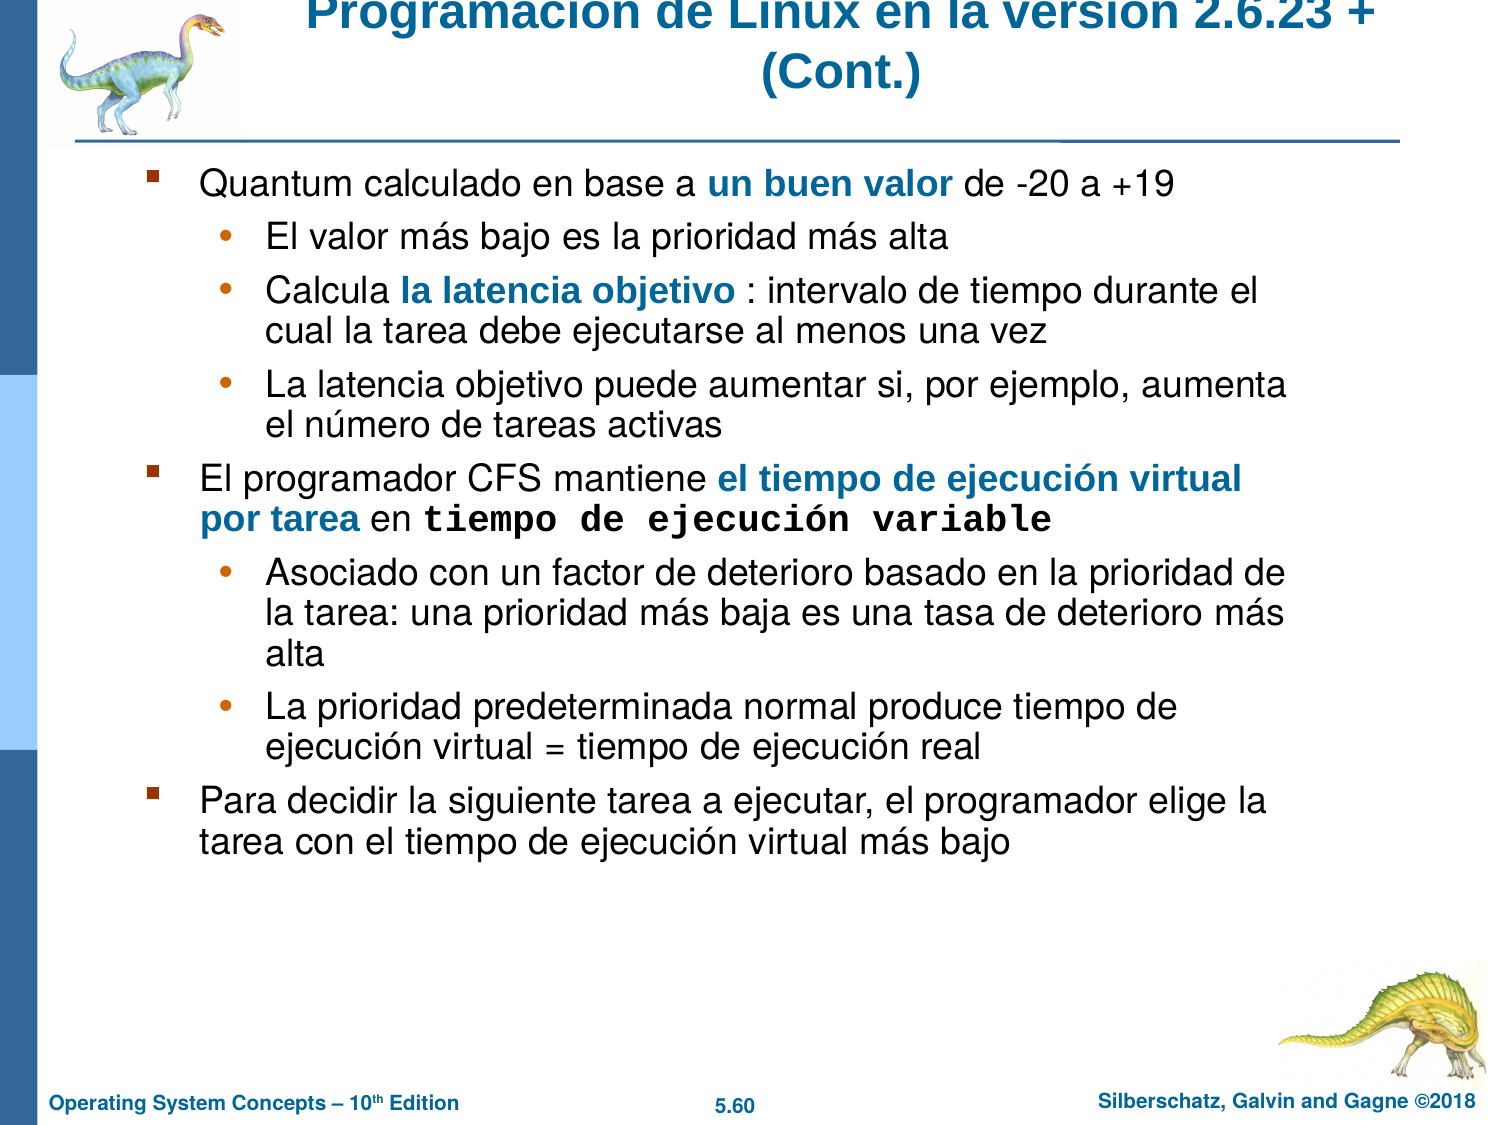

# Programación de Linux en la versión 2.6.23 + (Cont.)
Quantum calculado en base a un buen valor de -20 a +19
El valor más bajo es la prioridad más alta
Calcula la latencia objetivo : intervalo de tiempo durante el cual la tarea debe ejecutarse al menos una vez
La latencia objetivo puede aumentar si, por ejemplo, aumenta el número de tareas activas
El programador CFS mantiene el tiempo de ejecución virtual por tarea en tiempo de ejecución variable
Asociado con un factor de deterioro basado en la prioridad de la tarea: una prioridad más baja es una tasa de deterioro más alta
La prioridad predeterminada normal produce tiempo de ejecución virtual = tiempo de ejecución real
Para decidir la siguiente tarea a ejecutar, el programador elige la tarea con el tiempo de ejecución virtual más bajo